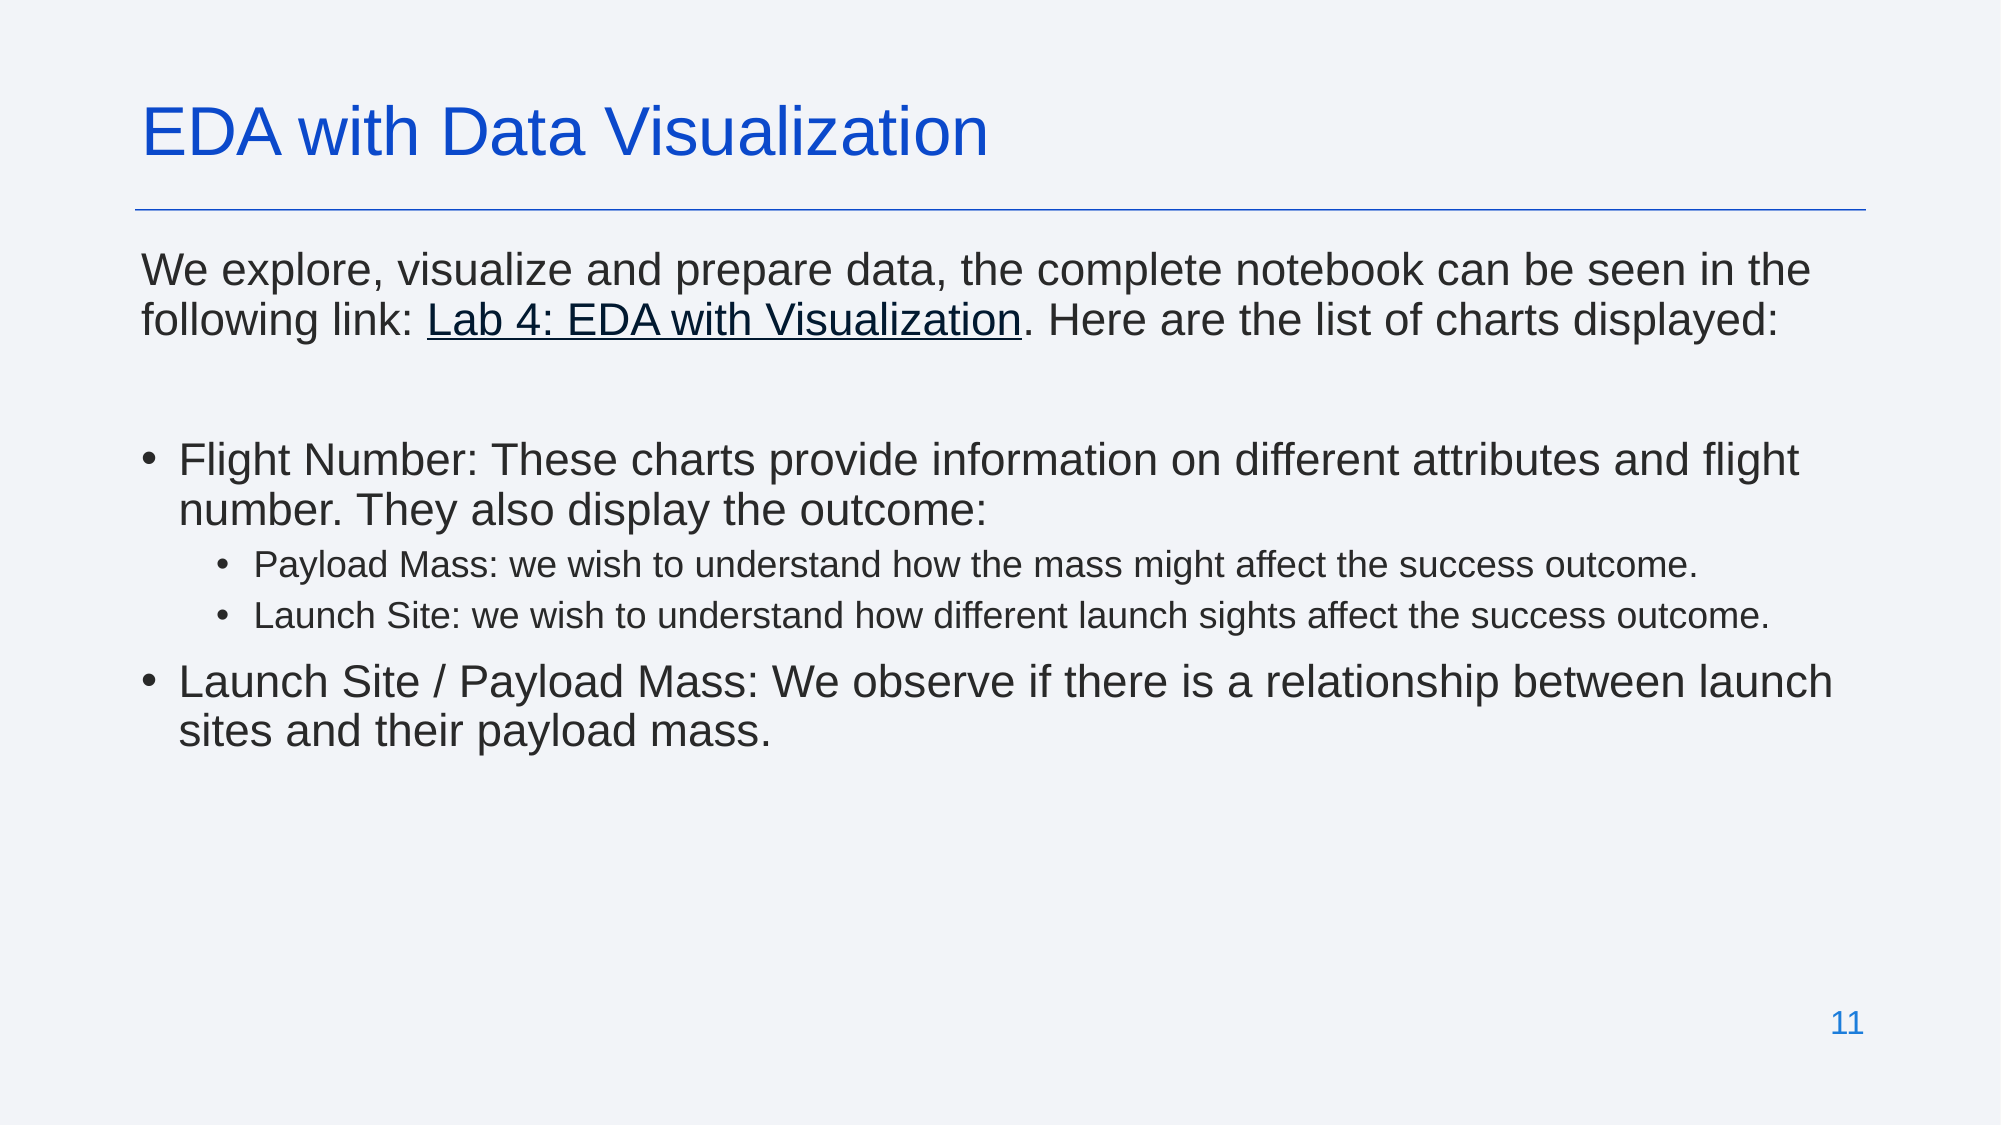

EDA with Data Visualization
We explore, visualize and prepare data, the complete notebook can be seen in the following link: Lab 4: EDA with Visualization. Here are the list of charts displayed:

Flight Number: These charts provide information on different attributes and flight number. They also display the outcome:
Payload Mass: we wish to understand how the mass might affect the success outcome.
Launch Site: we wish to understand how different launch sights affect the success outcome.
Launch Site / Payload Mass: We observe if there is a relationship between launch sites and their payload mass.

11